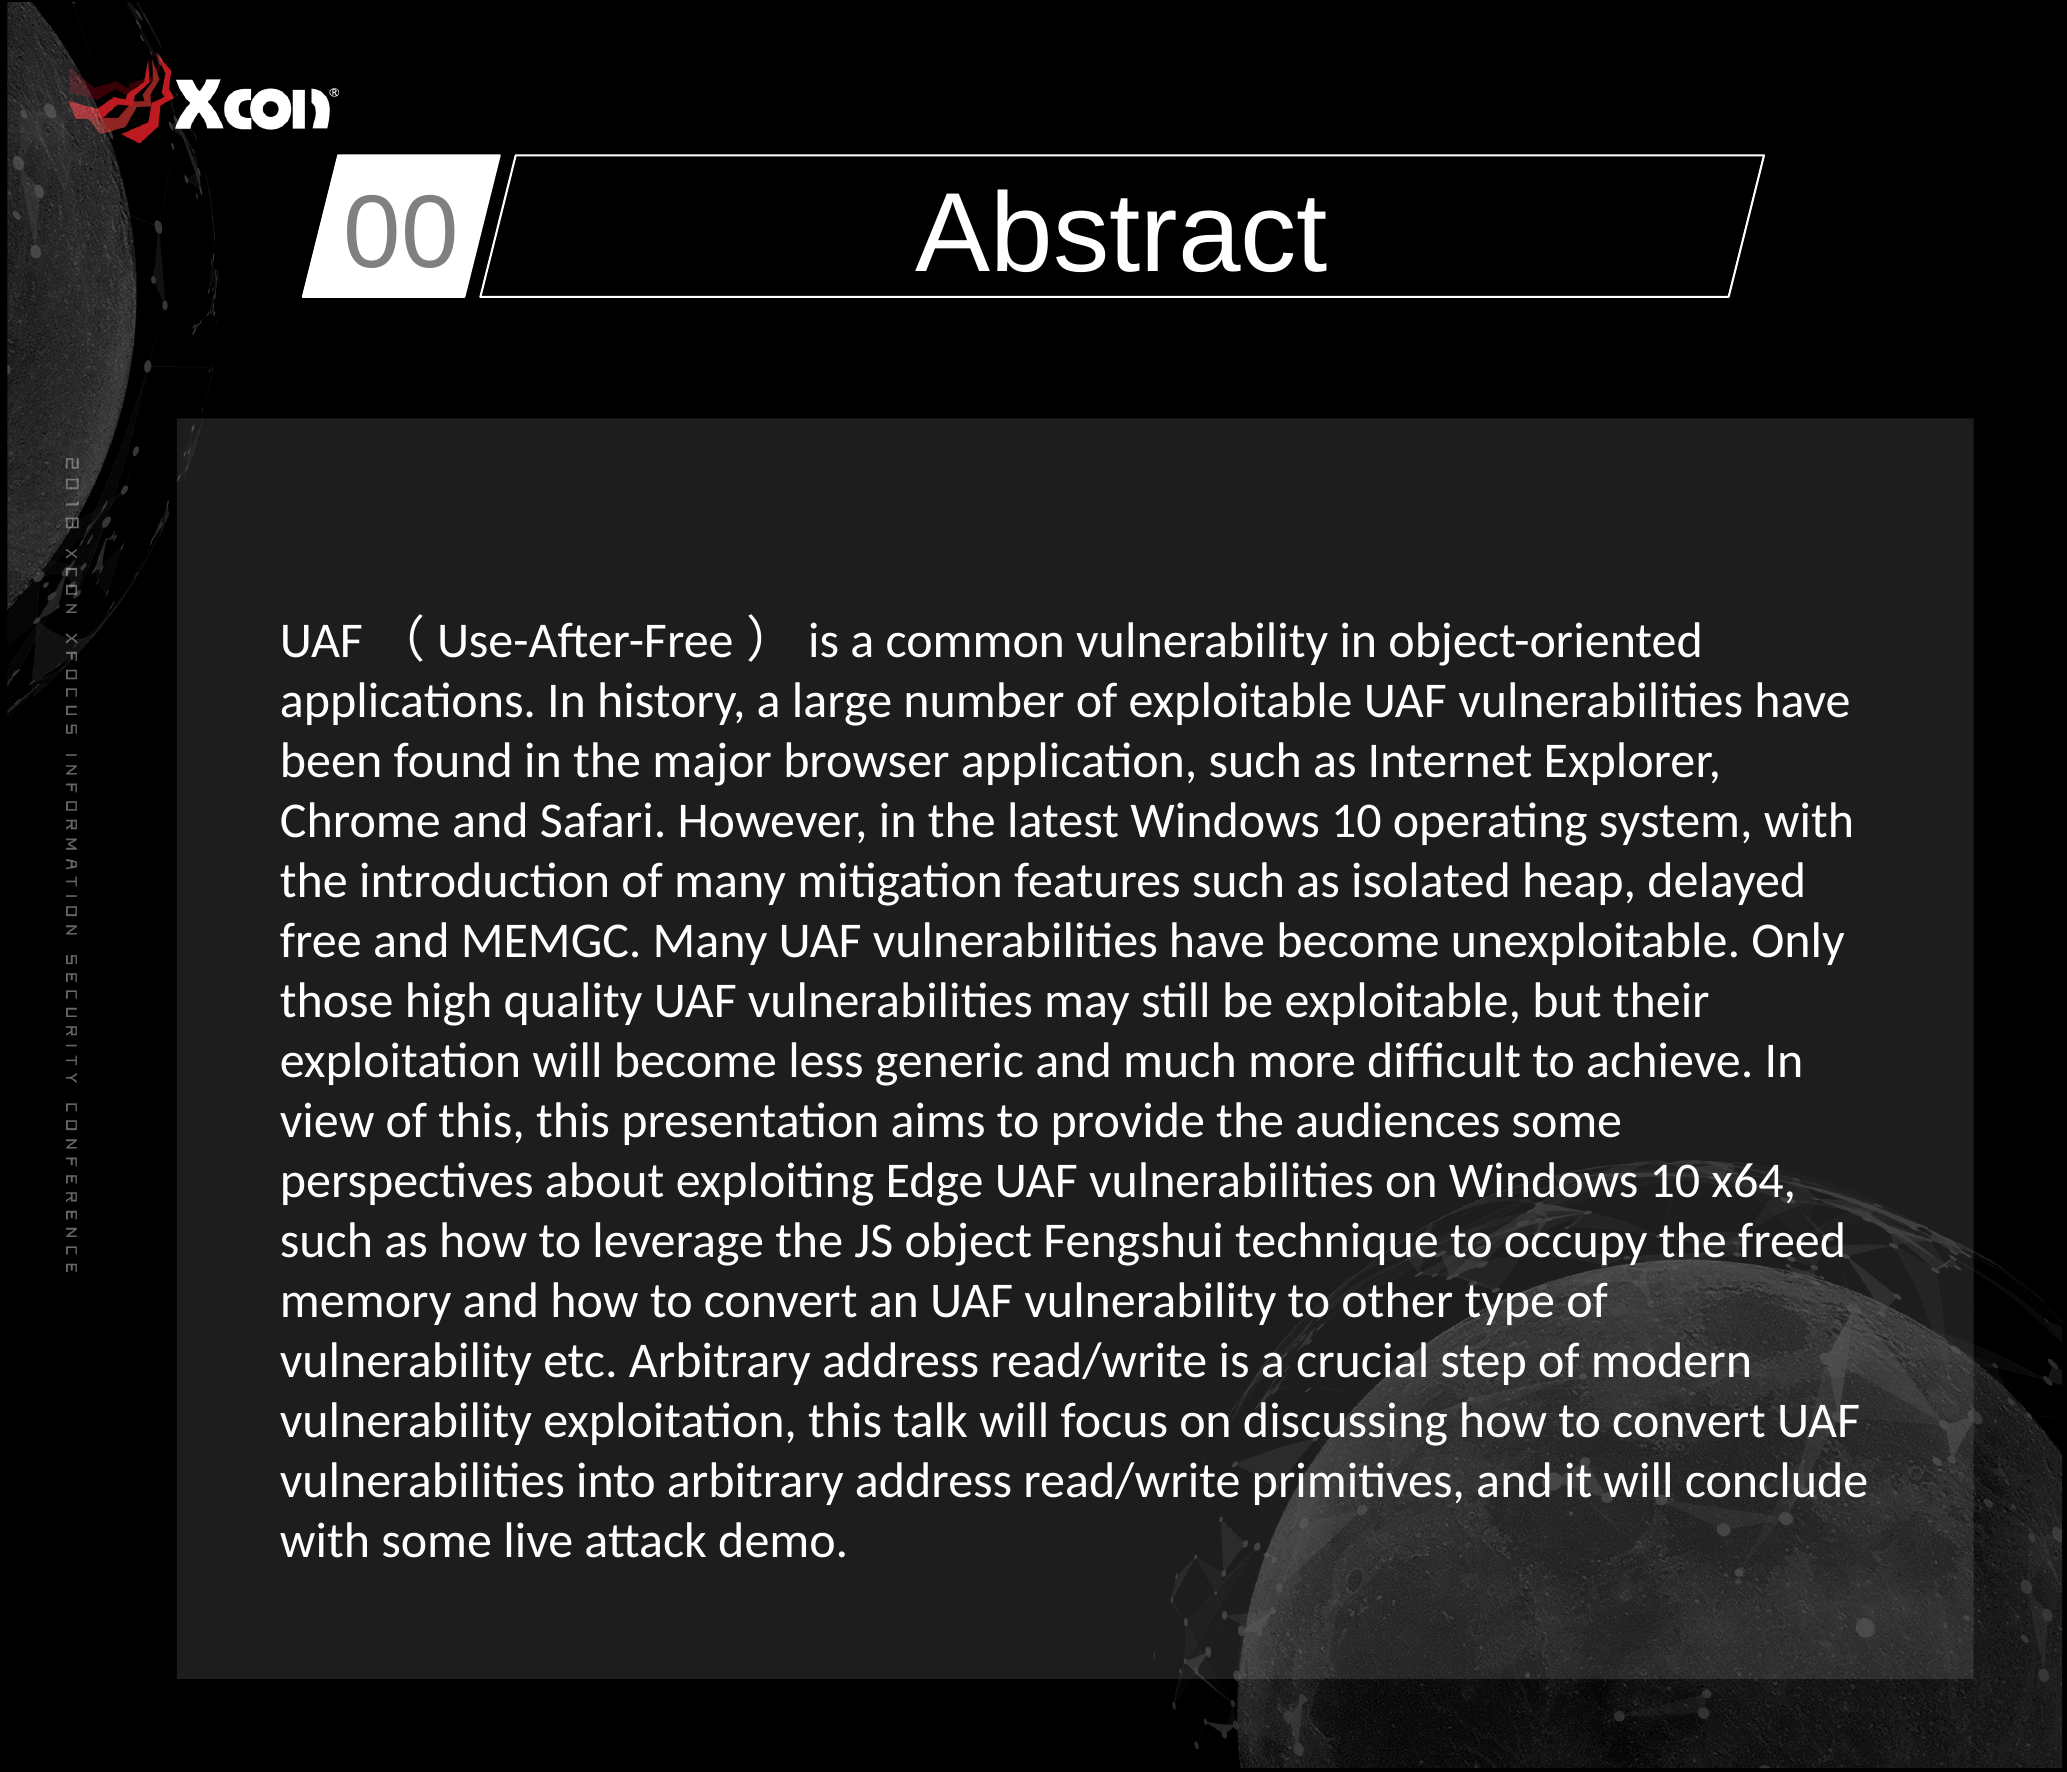

00
Abstract

UAF（Use-After-Free）is a common vulnerability in object-oriented applications. In history, a large number of exploitable UAF vulnerabilities have been found in the major browser application, such as Internet Explorer, Chrome and Safari. However, in the latest Windows 10 operating system, with the introduction of many mitigation features such as isolated heap, delayed free and MEMGC. Many UAF vulnerabilities have become unexploitable. Only those high quality UAF vulnerabilities may still be exploitable, but their exploitation will become less generic and much more difficult to achieve. In view of this, this presentation aims to provide the audiences some perspectives about exploiting Edge UAF vulnerabilities on Windows 10 x64, such as how to leverage the JS object Fengshui technique to occupy the freed memory and how to convert an UAF vulnerability to other type of vulnerability etc. Arbitrary address read/write is a crucial step of modern vulnerability exploitation, this talk will focus on discussing how to convert UAF vulnerabilities into arbitrary address read/write primitives, and it will conclude with some live attack demo.